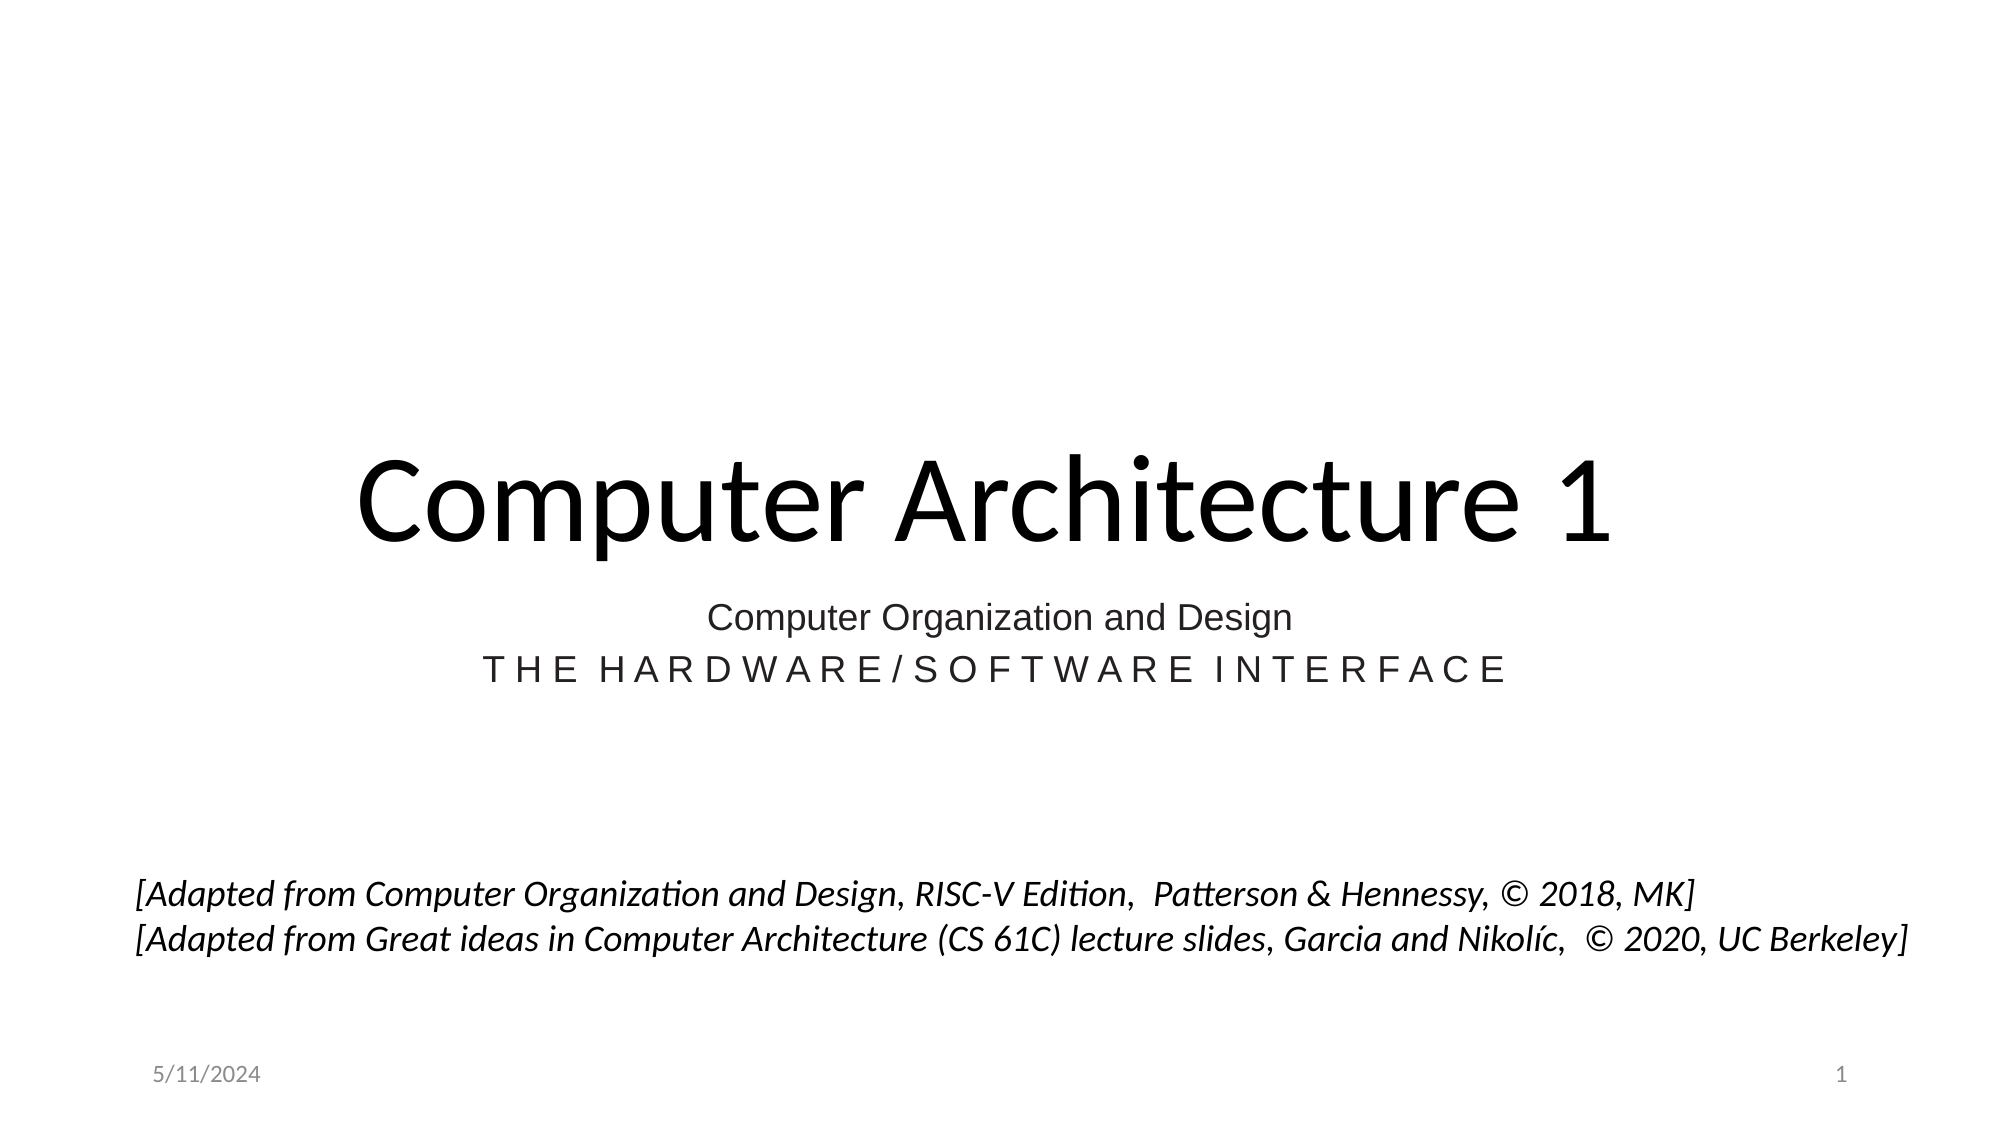

# Computer Architecture 1
Computer Organization and Design
T H E  H A R D W A R E / S O F T W A R E  I N T E R F A C E
[Adapted from Computer Organization and Design, RISC-V Edition,  Patterson & Hennessy, © 2018, MK]
[Adapted from Great ideas in Computer Architecture (CS 61C) lecture slides, Garcia and Nikolíc,  © 2020, UC Berkeley]
5/11/2024
1